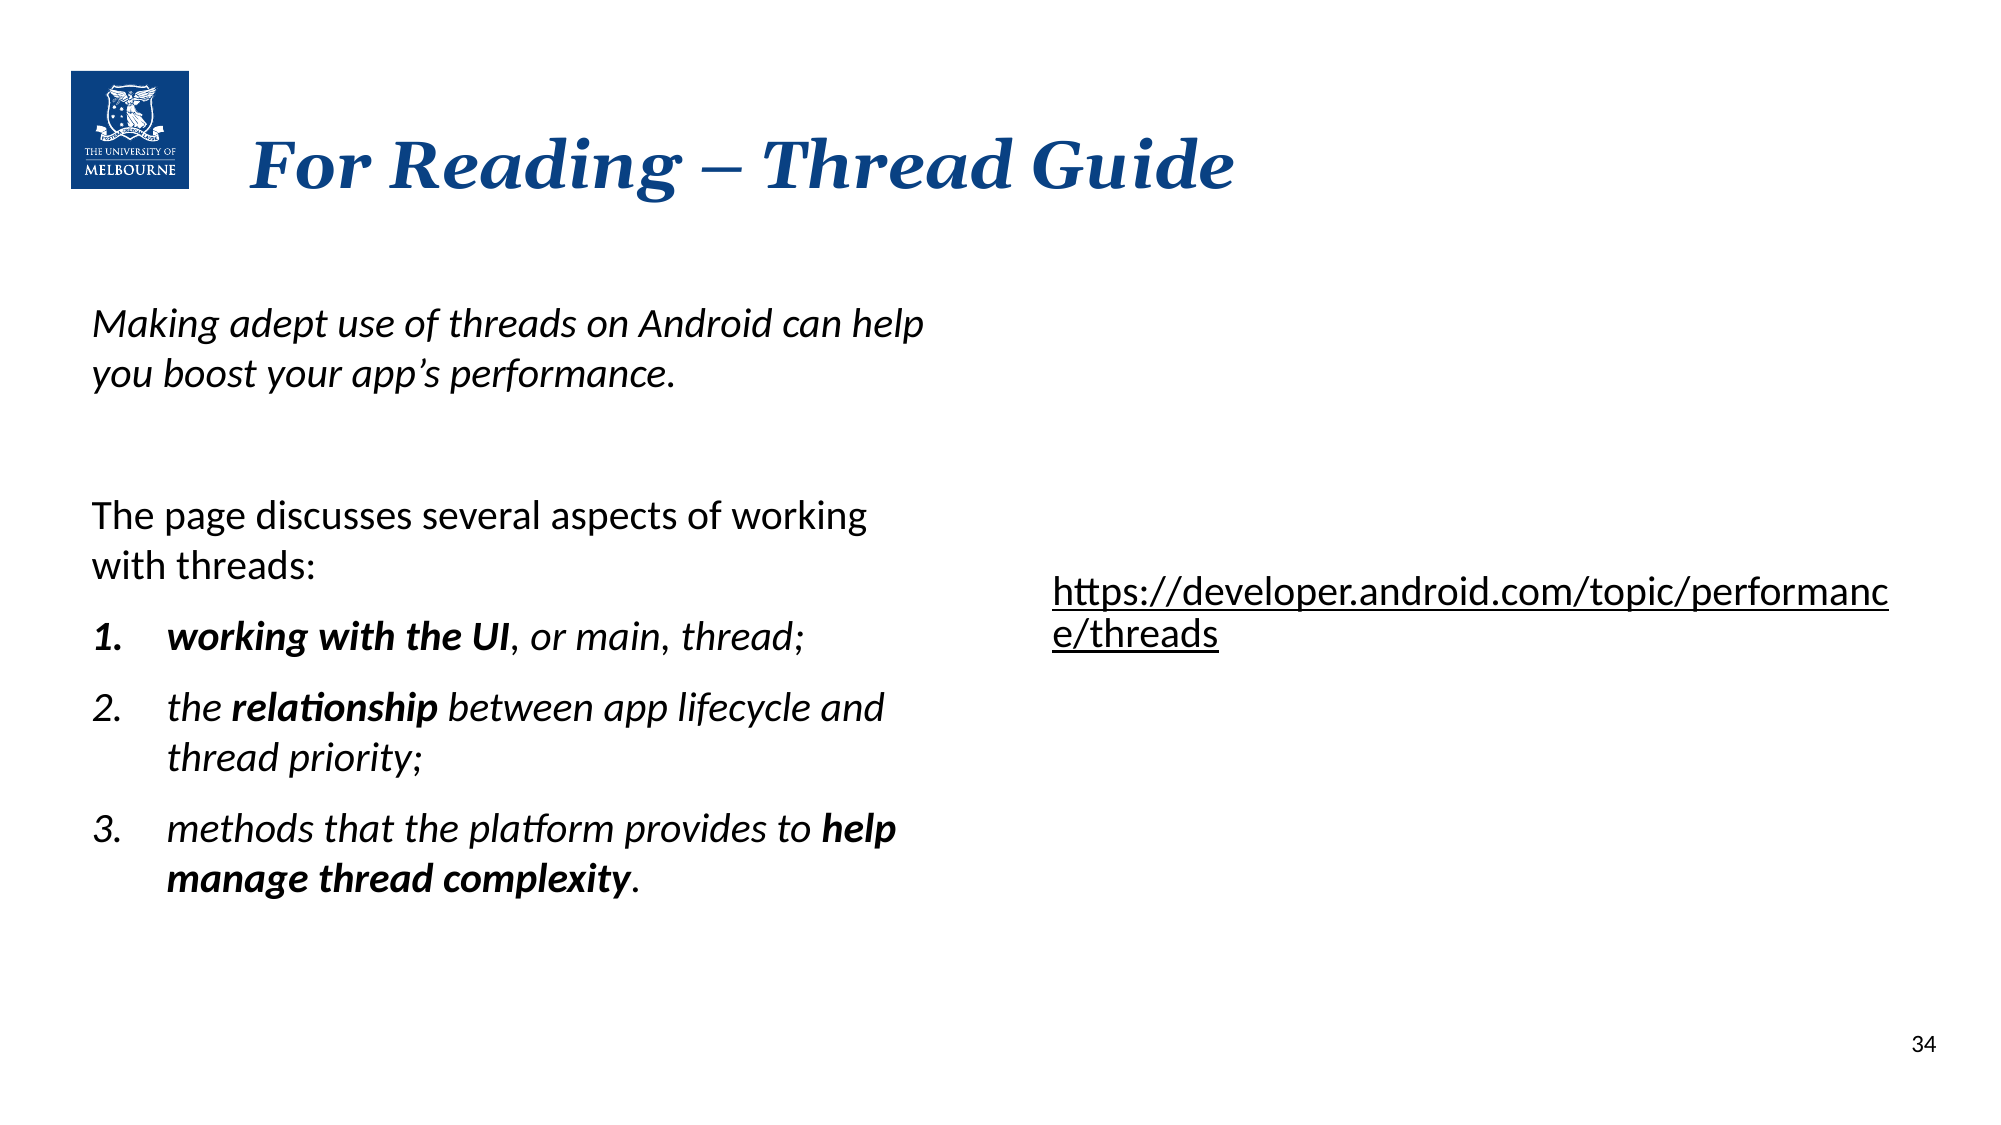

# For Reading – Thread Guide
Making adept use of threads on Android can help you boost your app’s performance.

The page discusses several aspects of working with threads:
working with the UI, or main, thread;
the relationship between app lifecycle and thread priority;
methods that the platform provides to help manage thread complexity.
https://developer.android.com/topic/performance/threads
34